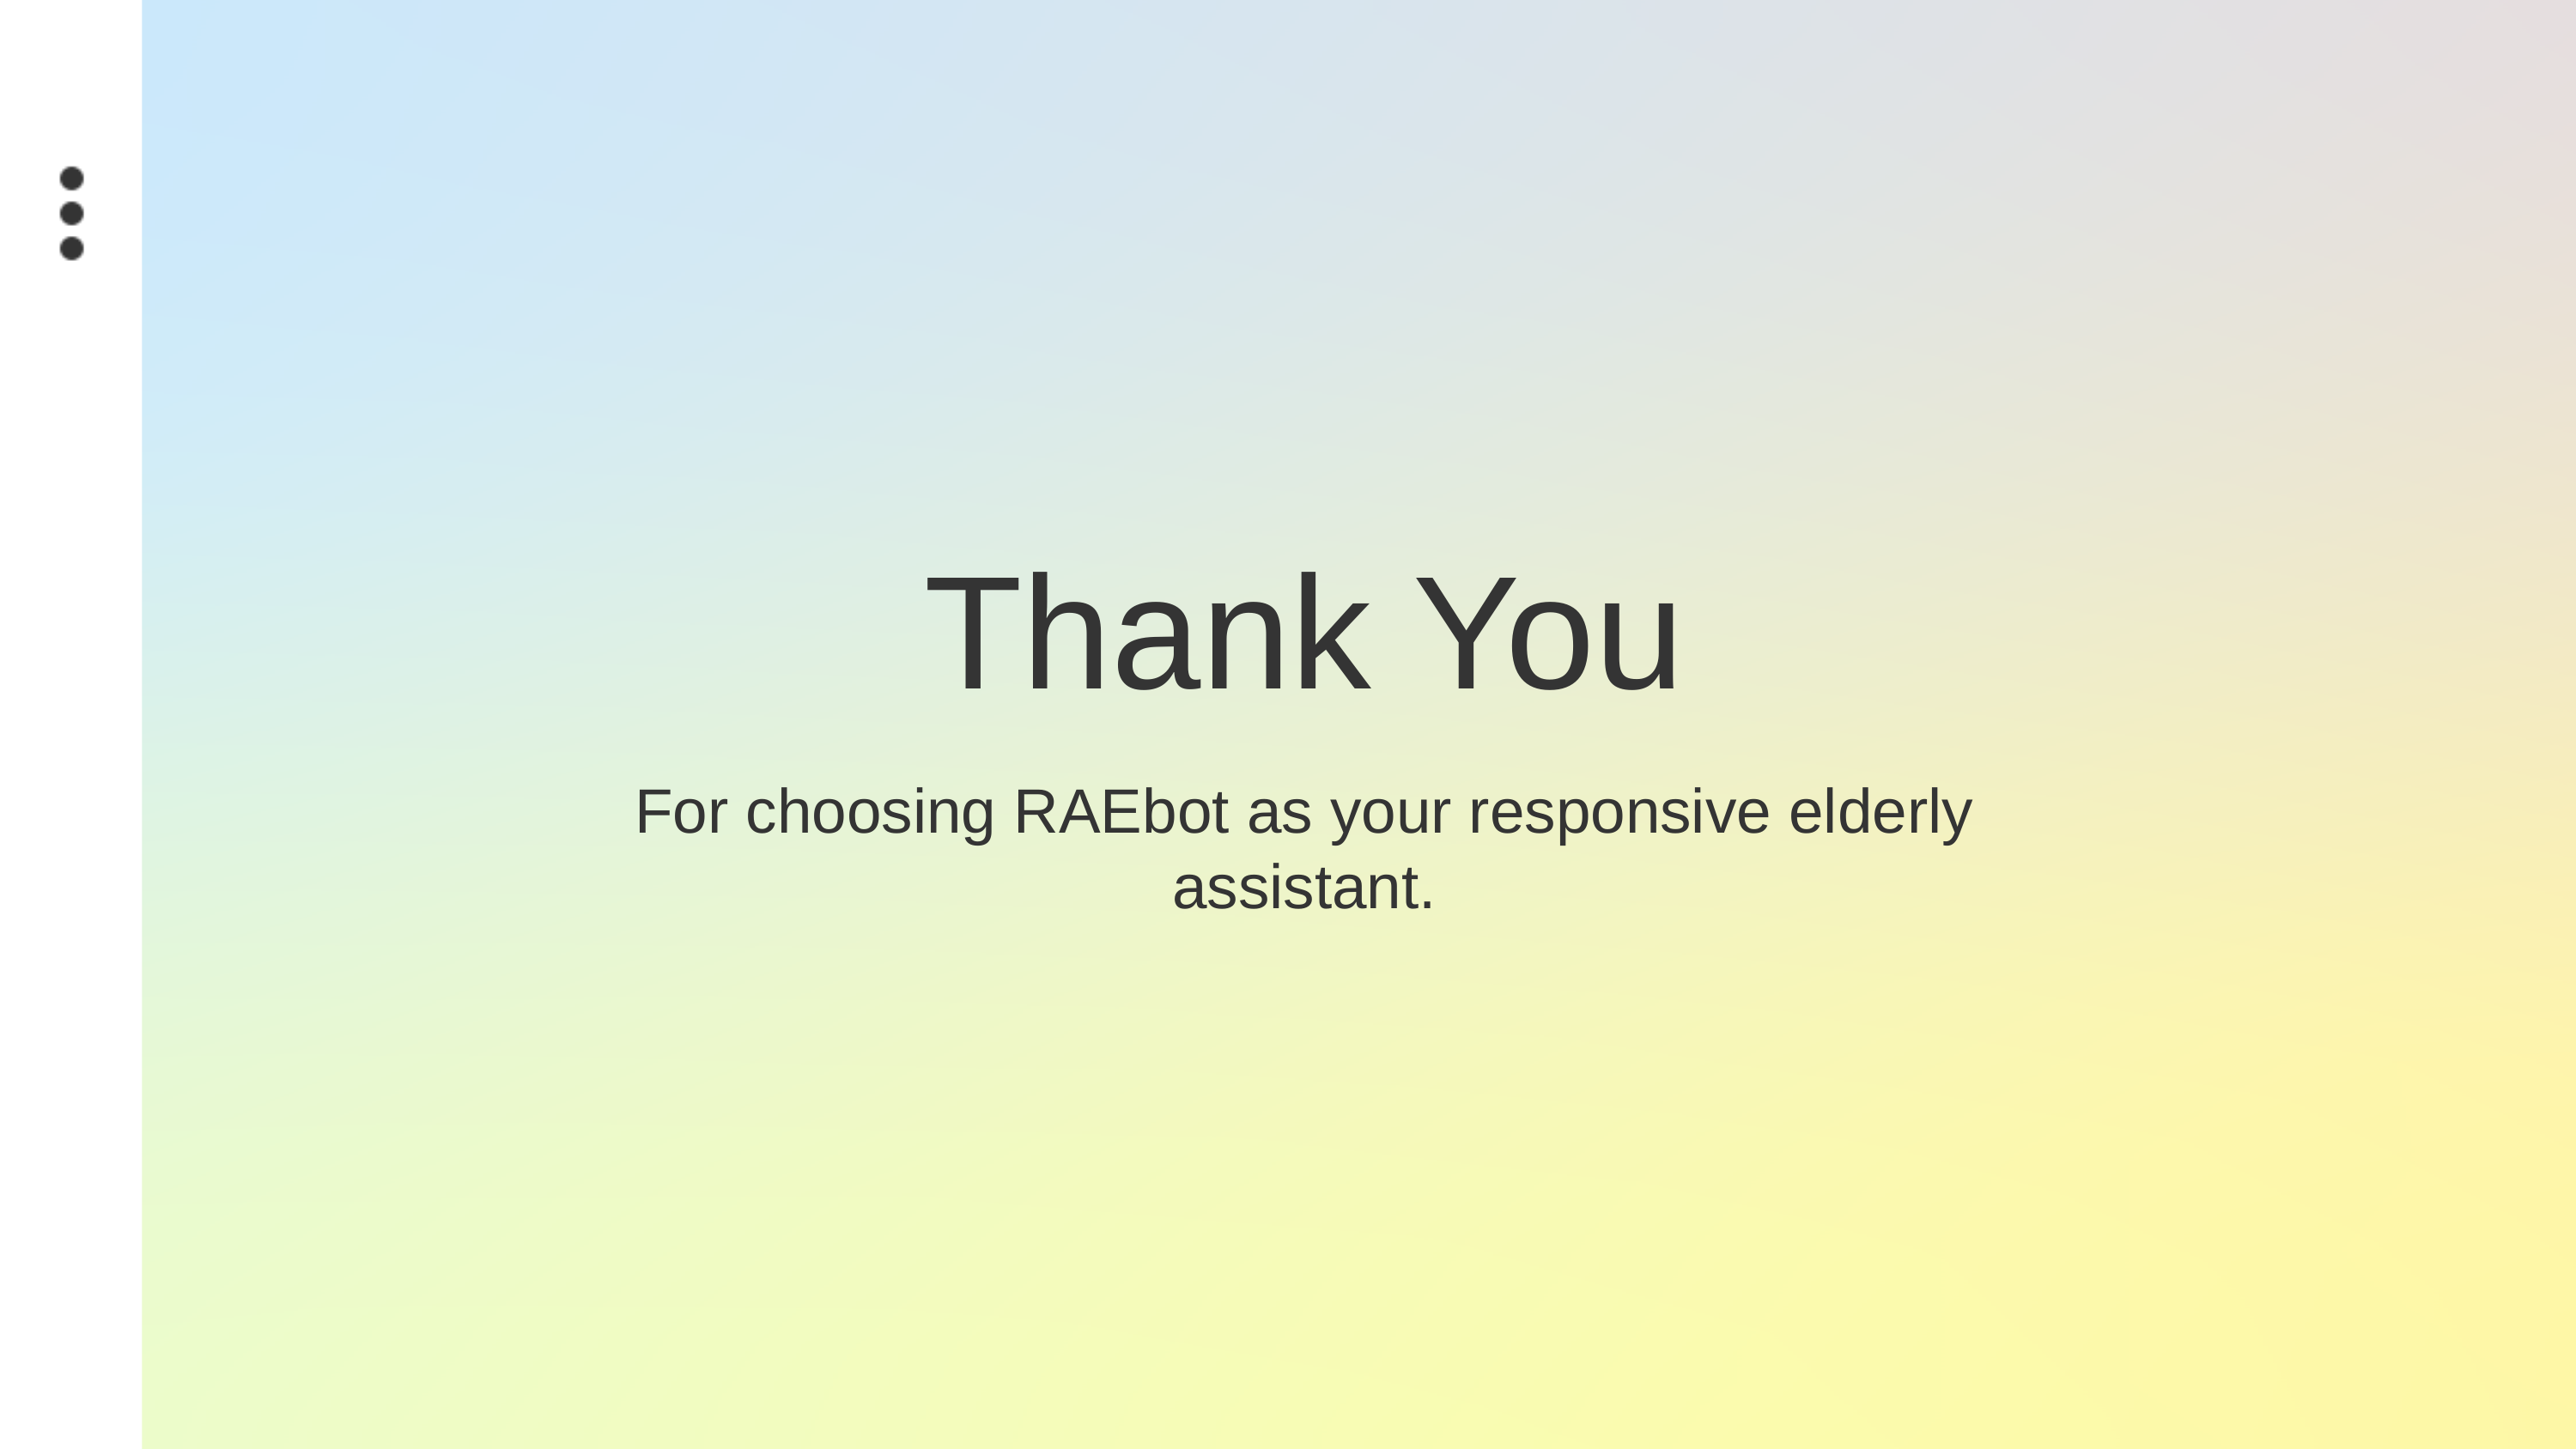

Thank You
For choosing RAEbot as your responsive elderly assistant.